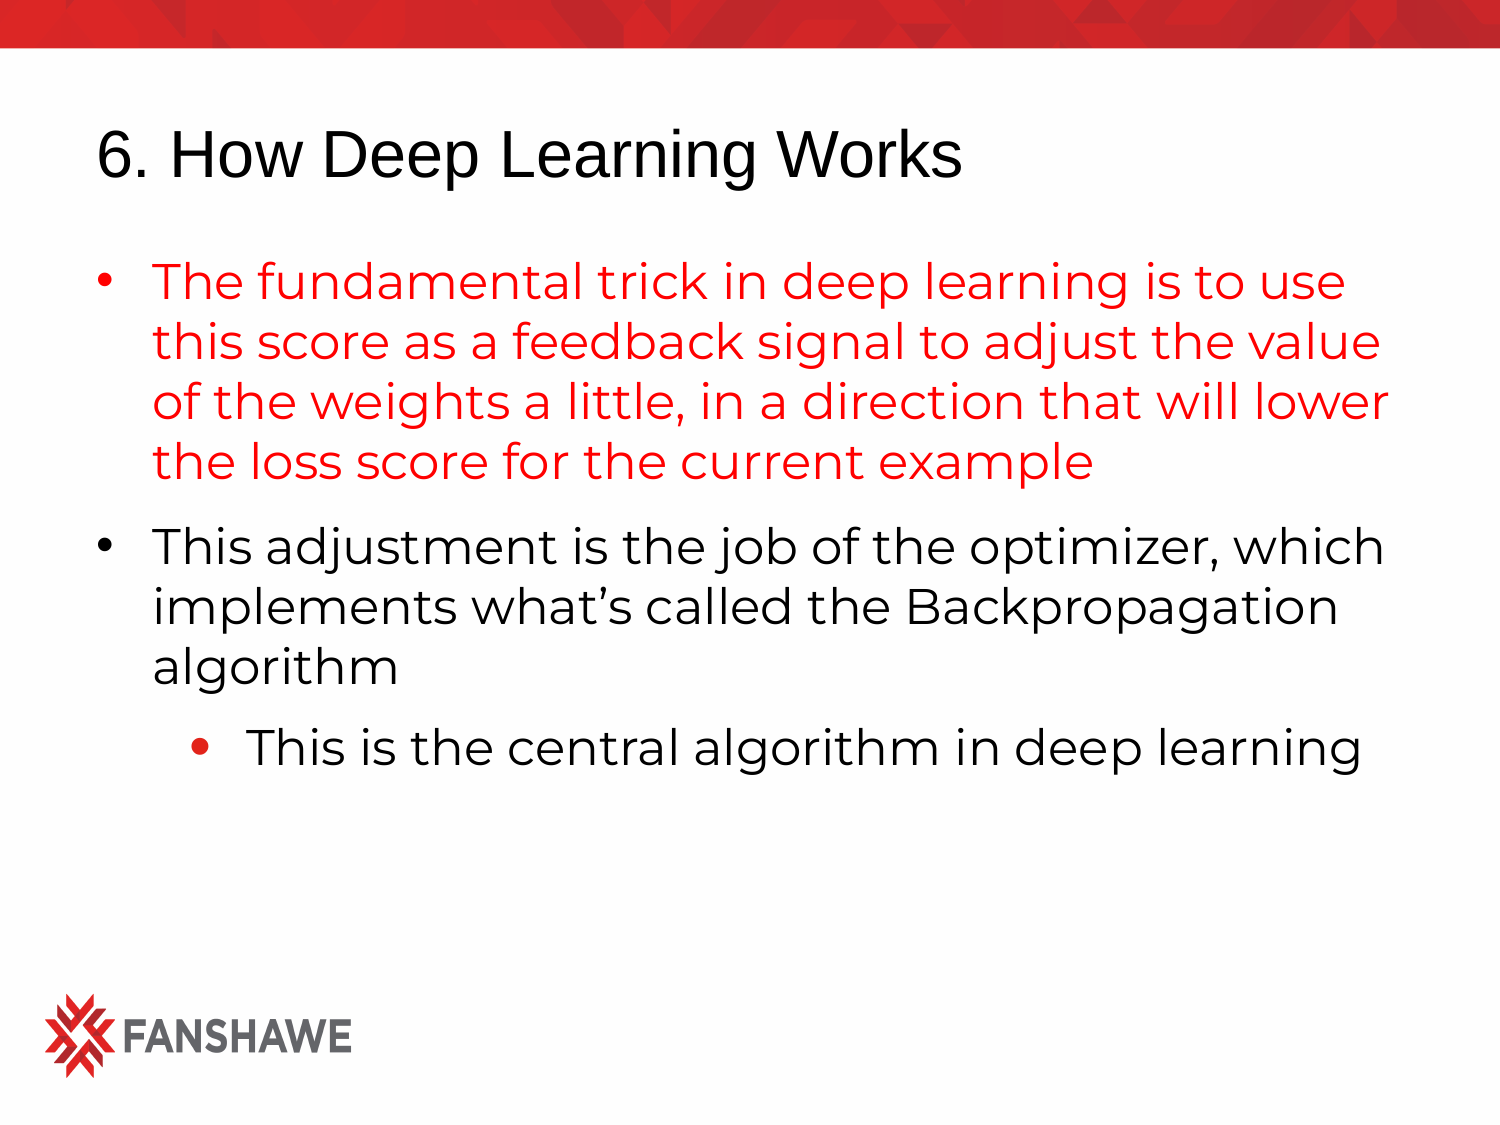

# 6. How Deep Learning Works
The fundamental trick in deep learning is to use this score as a feedback signal to adjust the value of the weights a little, in a direction that will lower the loss score for the current example
This adjustment is the job of the optimizer, which implements what’s called the Backpropagation algorithm
This is the central algorithm in deep learning